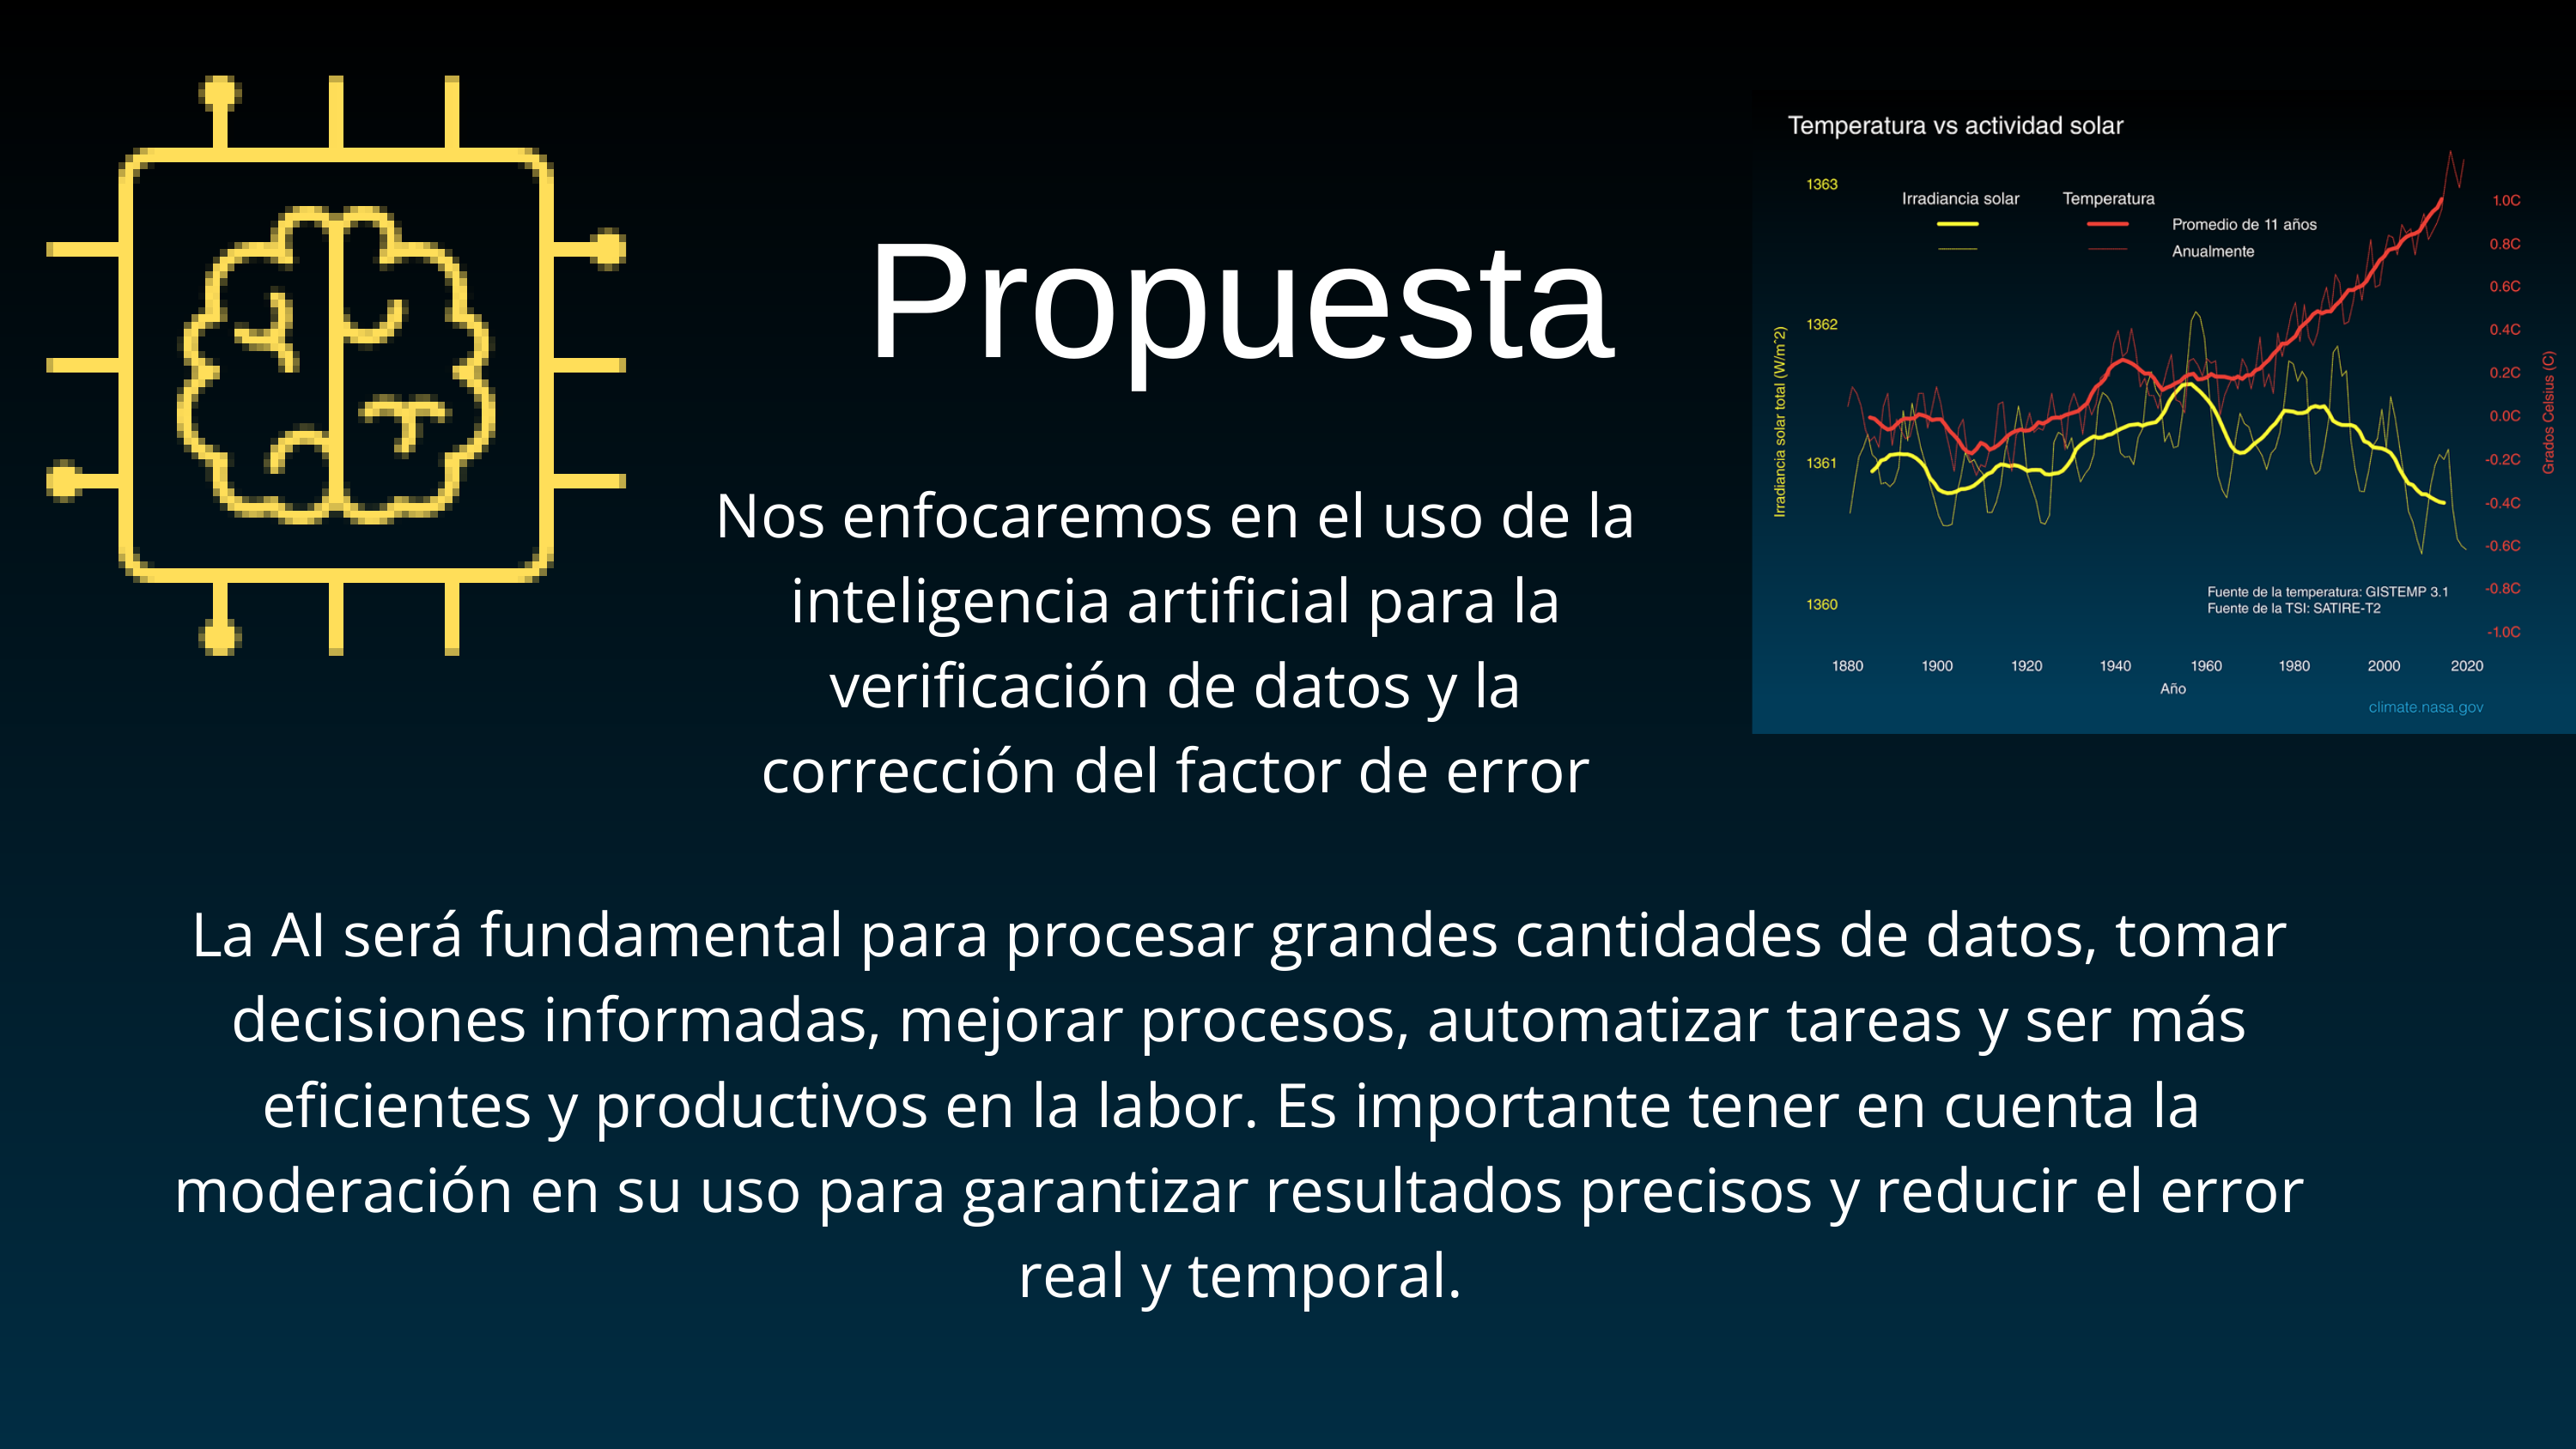

Propuesta
Nos enfocaremos en el uso de la inteligencia artificial para la verificación de datos y la corrección del factor de error
La AI será fundamental para procesar grandes cantidades de datos, tomar decisiones informadas, mejorar procesos, automatizar tareas y ser más eficientes y productivos en la labor. Es importante tener en cuenta la  moderación en su uso para garantizar resultados precisos y reducir el error real y temporal.